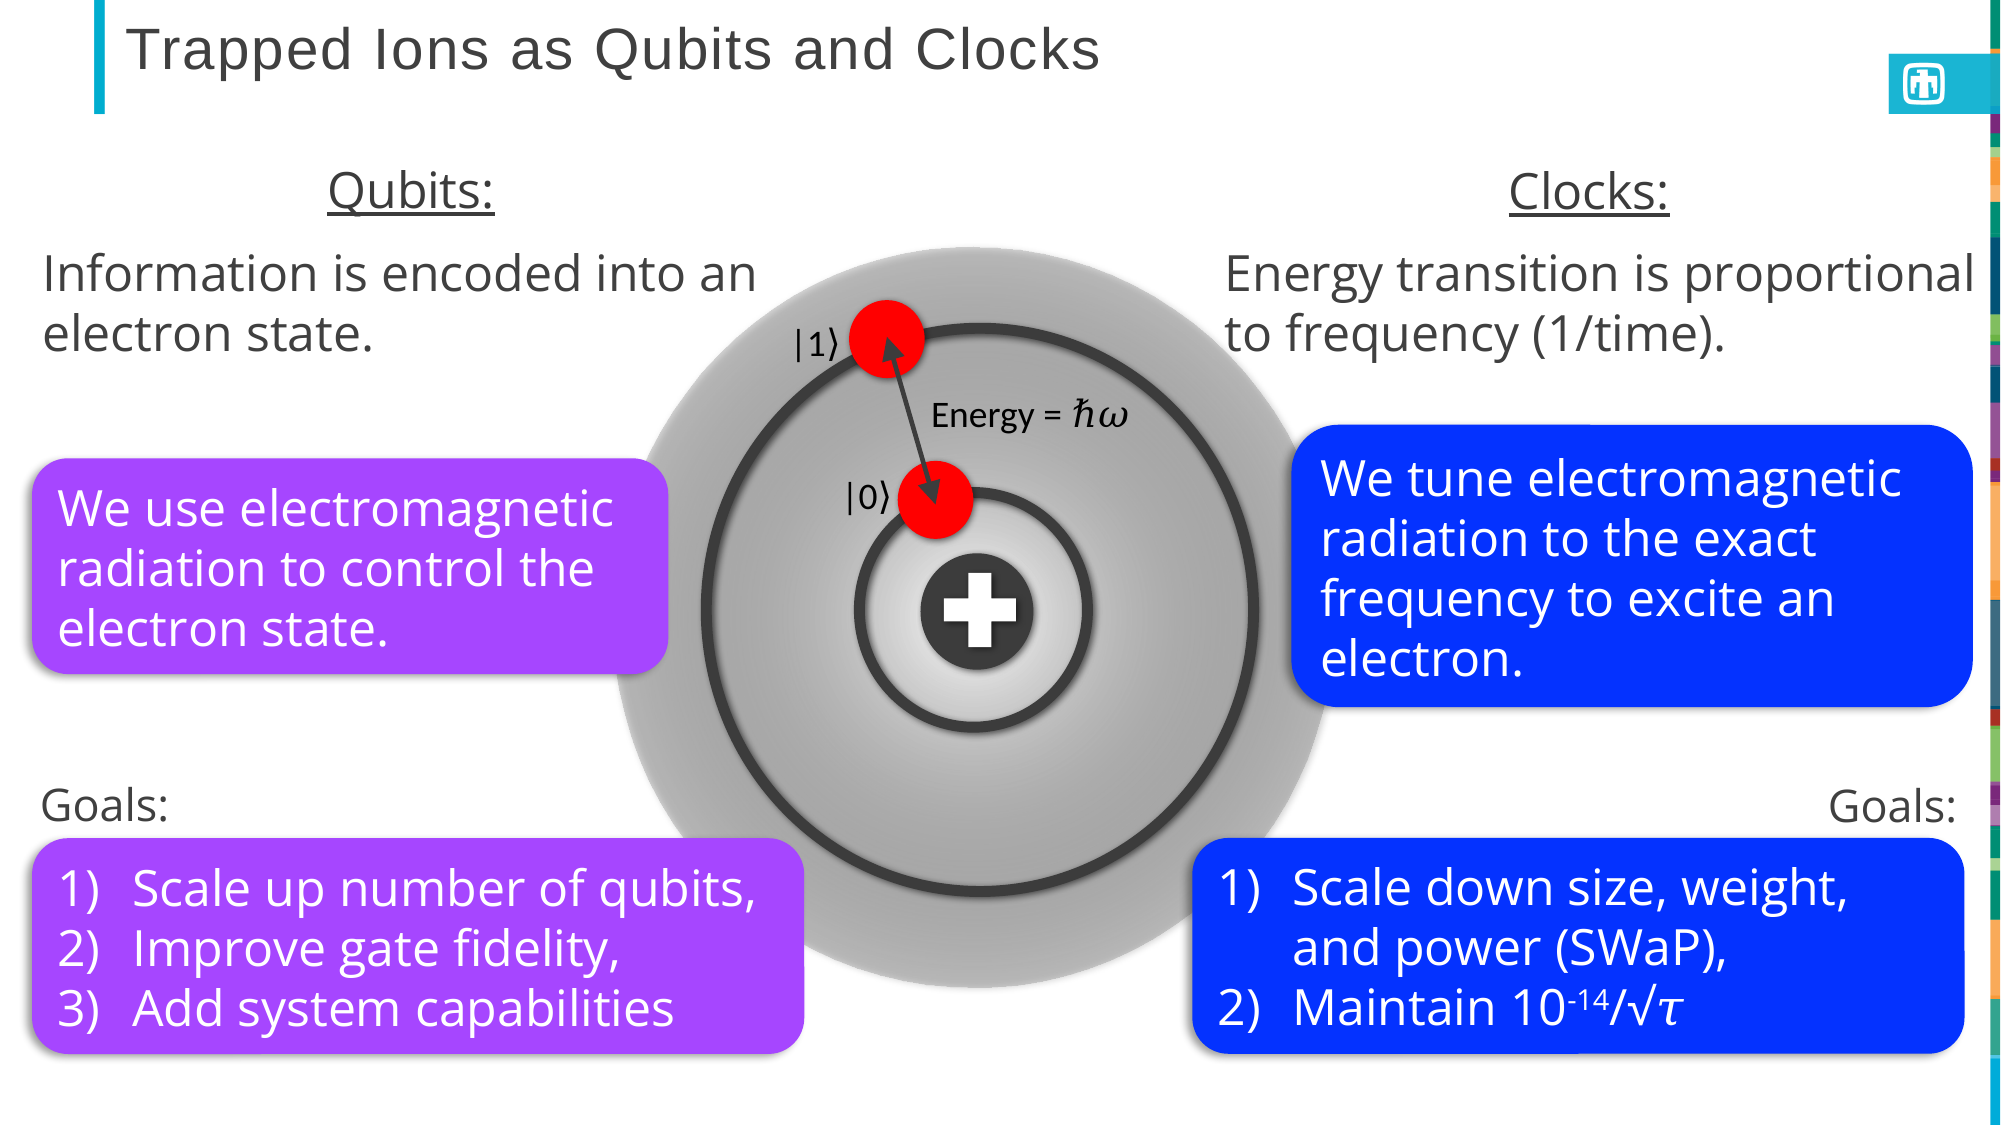

# Trapped Ions as Qubits and Clocks
Qubits:
Clocks:
Information is encoded into an electron state.
Energy transition is proportional to frequency (1/time).

Energy = ℏ𝜔

|1⟩
We tune electromagnetic radiation to the exact frequency to excite an electron.
We use electromagnetic radiation to control the electron state.
|0⟩
Goals:
Goals:
Scale down size, weight, and power (SWaP),
Maintain 10-14/√𝜏
Scale up number of qubits,
Improve gate fidelity,
Add system capabilities